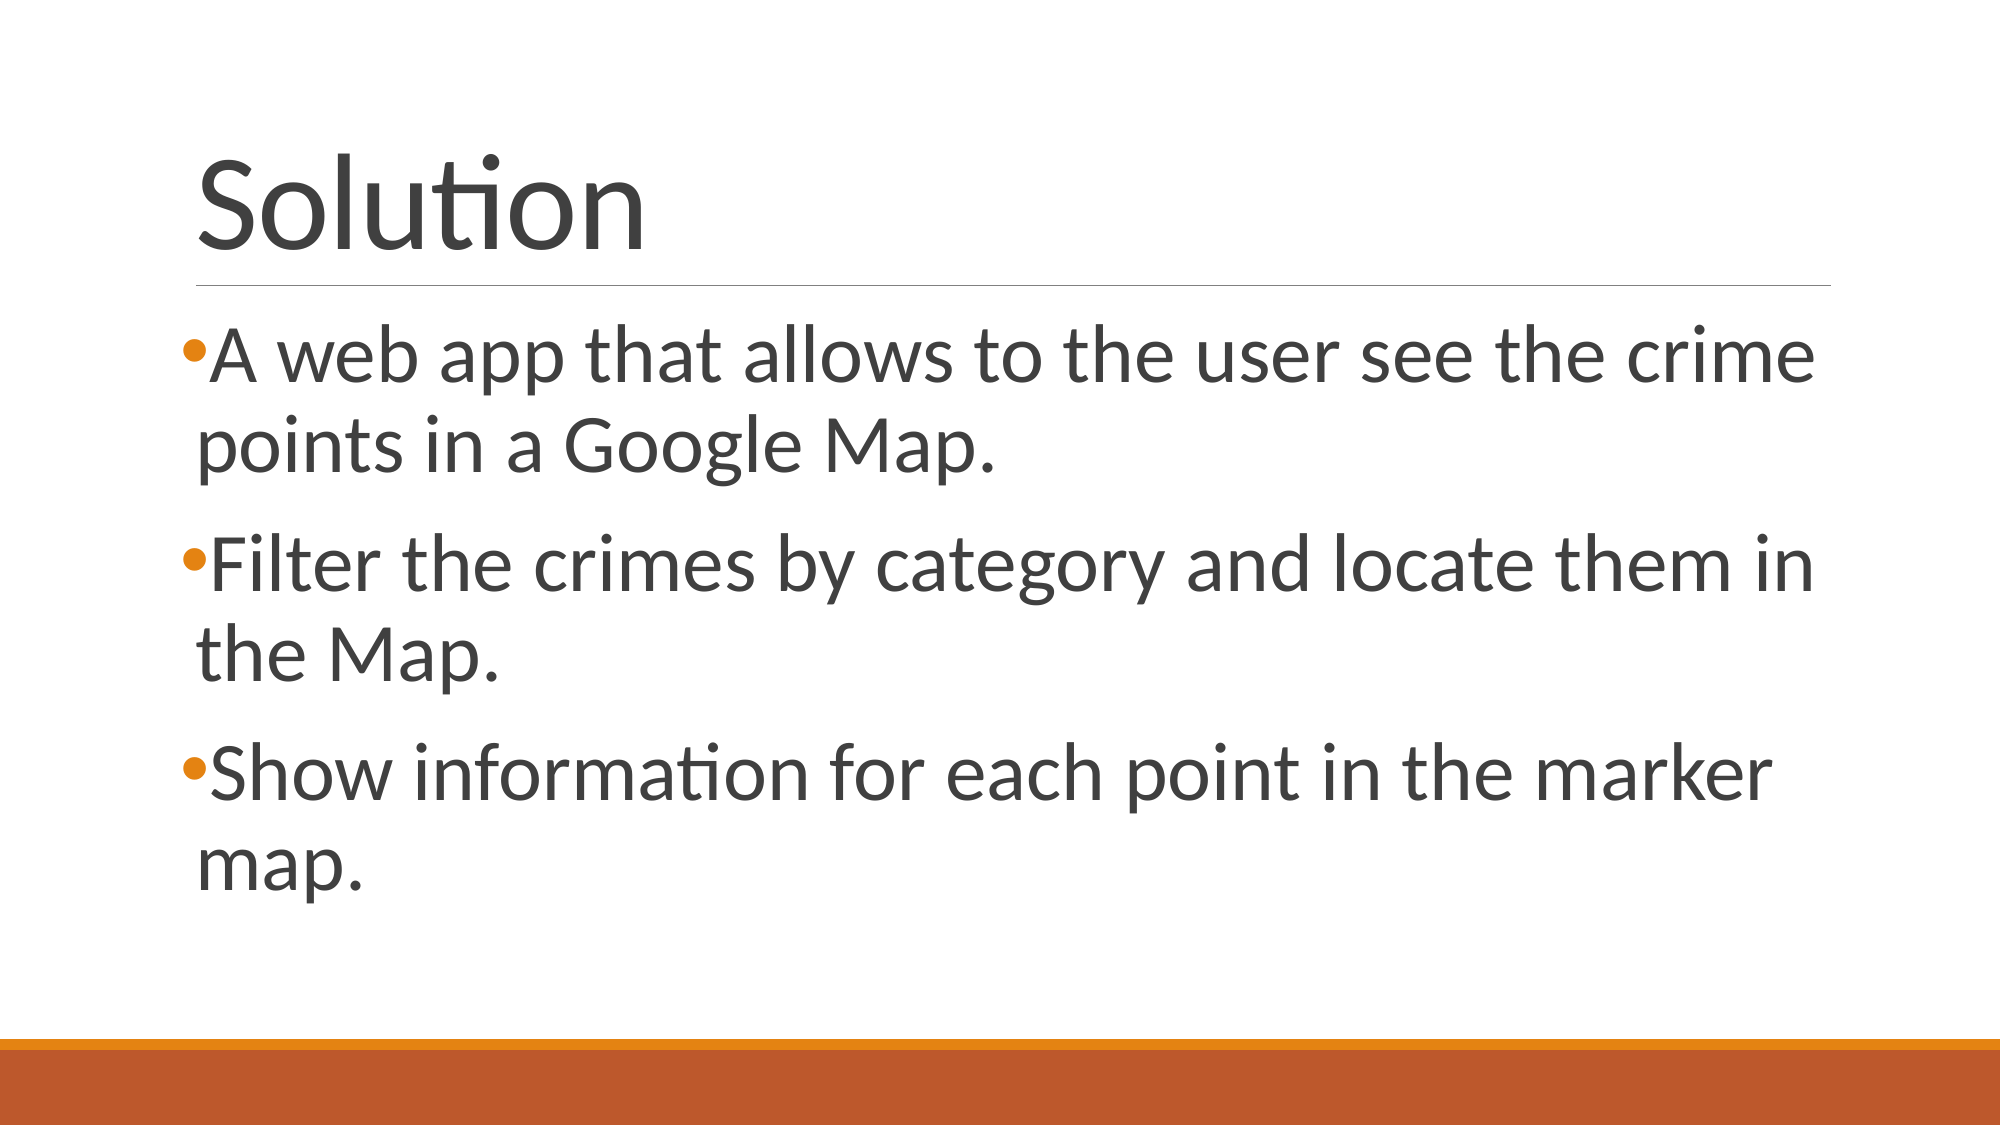

# Solution
A web app that allows to the user see the crime points in a Google Map.
Filter the crimes by category and locate them in the Map.
Show information for each point in the marker map.